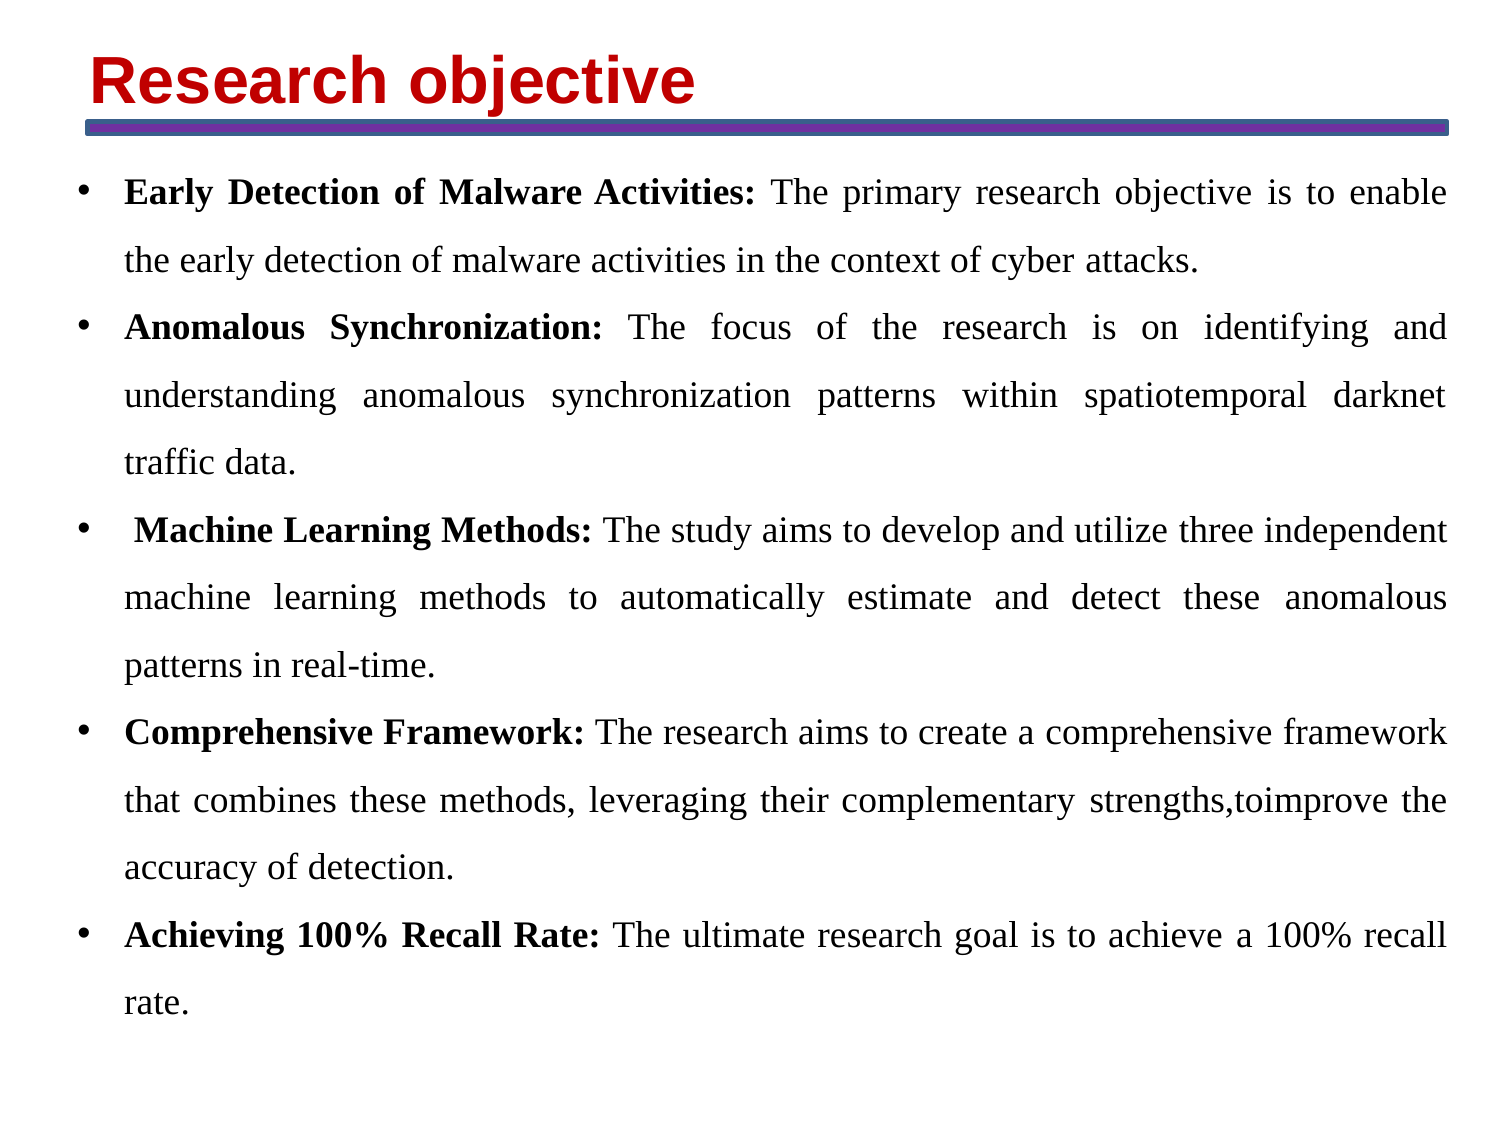

Research objective

Early Detection of Malware Activities: The primary research objective is to enable the early detection of malware activities in the context of cyber attacks.
Anomalous Synchronization: The focus of the research is on identifying and understanding anomalous synchronization patterns within spatiotemporal darknet traffic data.
 Machine Learning Methods: The study aims to develop and utilize three independent machine learning methods to automatically estimate and detect these anomalous patterns in real-time.
Comprehensive Framework: The research aims to create a comprehensive framework that combines these methods, leveraging their complementary strengths,toimprove the accuracy of detection.
Achieving 100% Recall Rate: The ultimate research goal is to achieve a 100% recall rate.